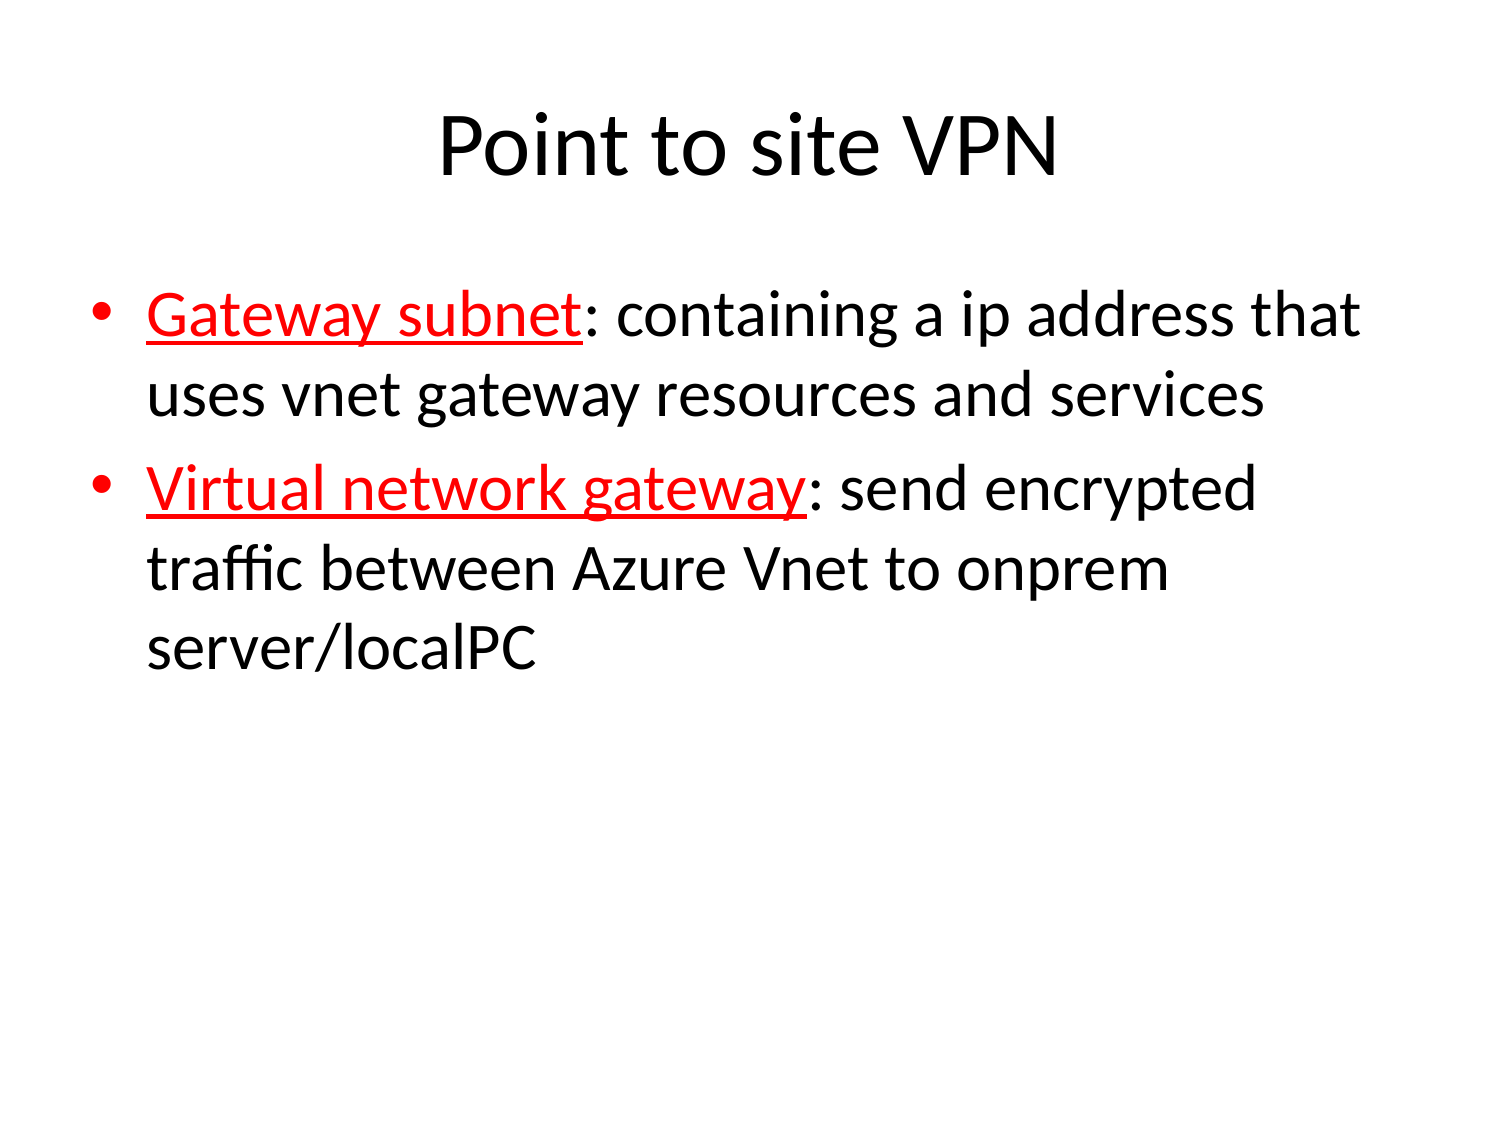

# Point to site VPN
Gateway subnet: containing a ip address that uses vnet gateway resources and services
Virtual network gateway: send encrypted traffic between Azure Vnet to onprem server/localPC